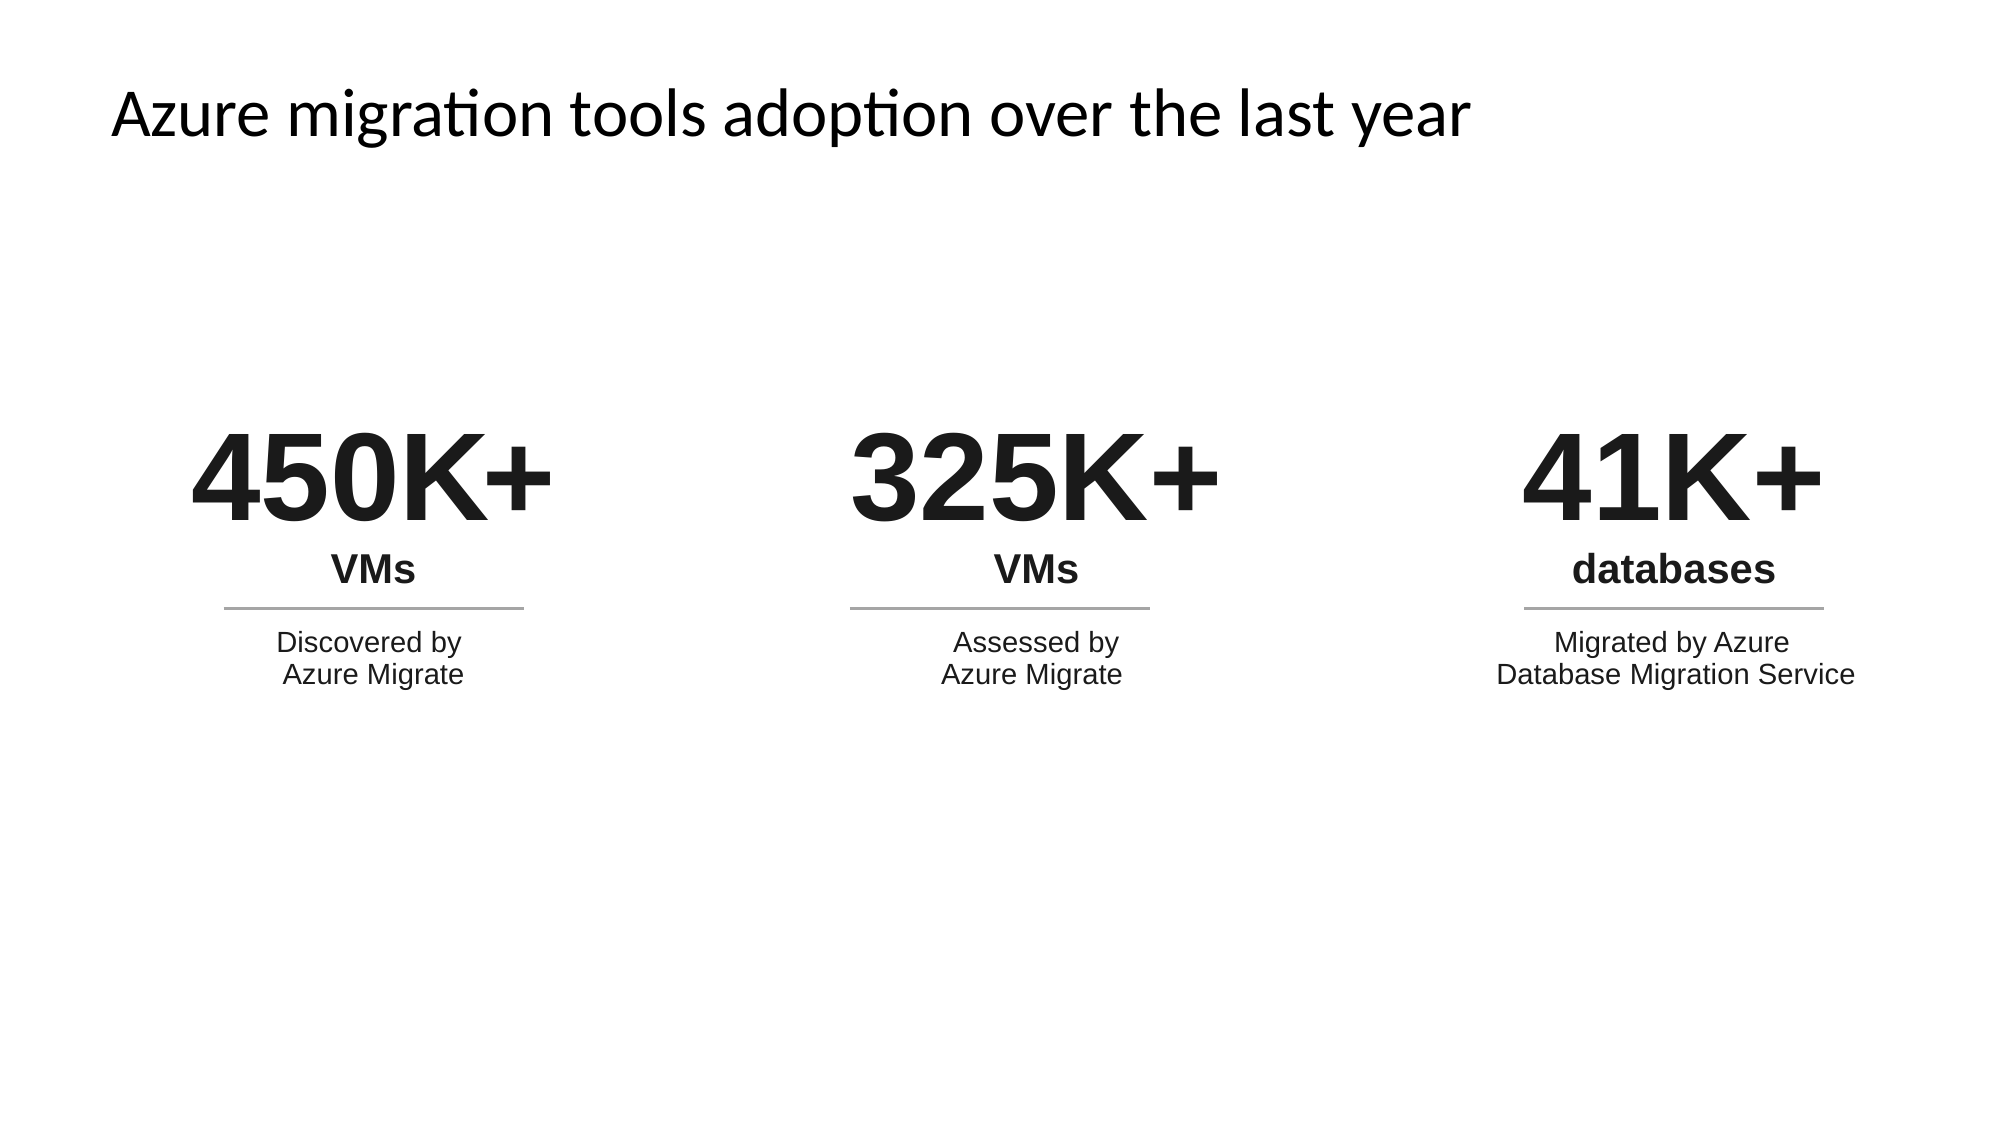

# Azure migration tools adoption over the last year
450K+
VMs
325K+
VMs
41K+
databases
Discovered by
Azure Migrate
Assessed by
Azure Migrate
Migrated by Azure
Database Migration Service